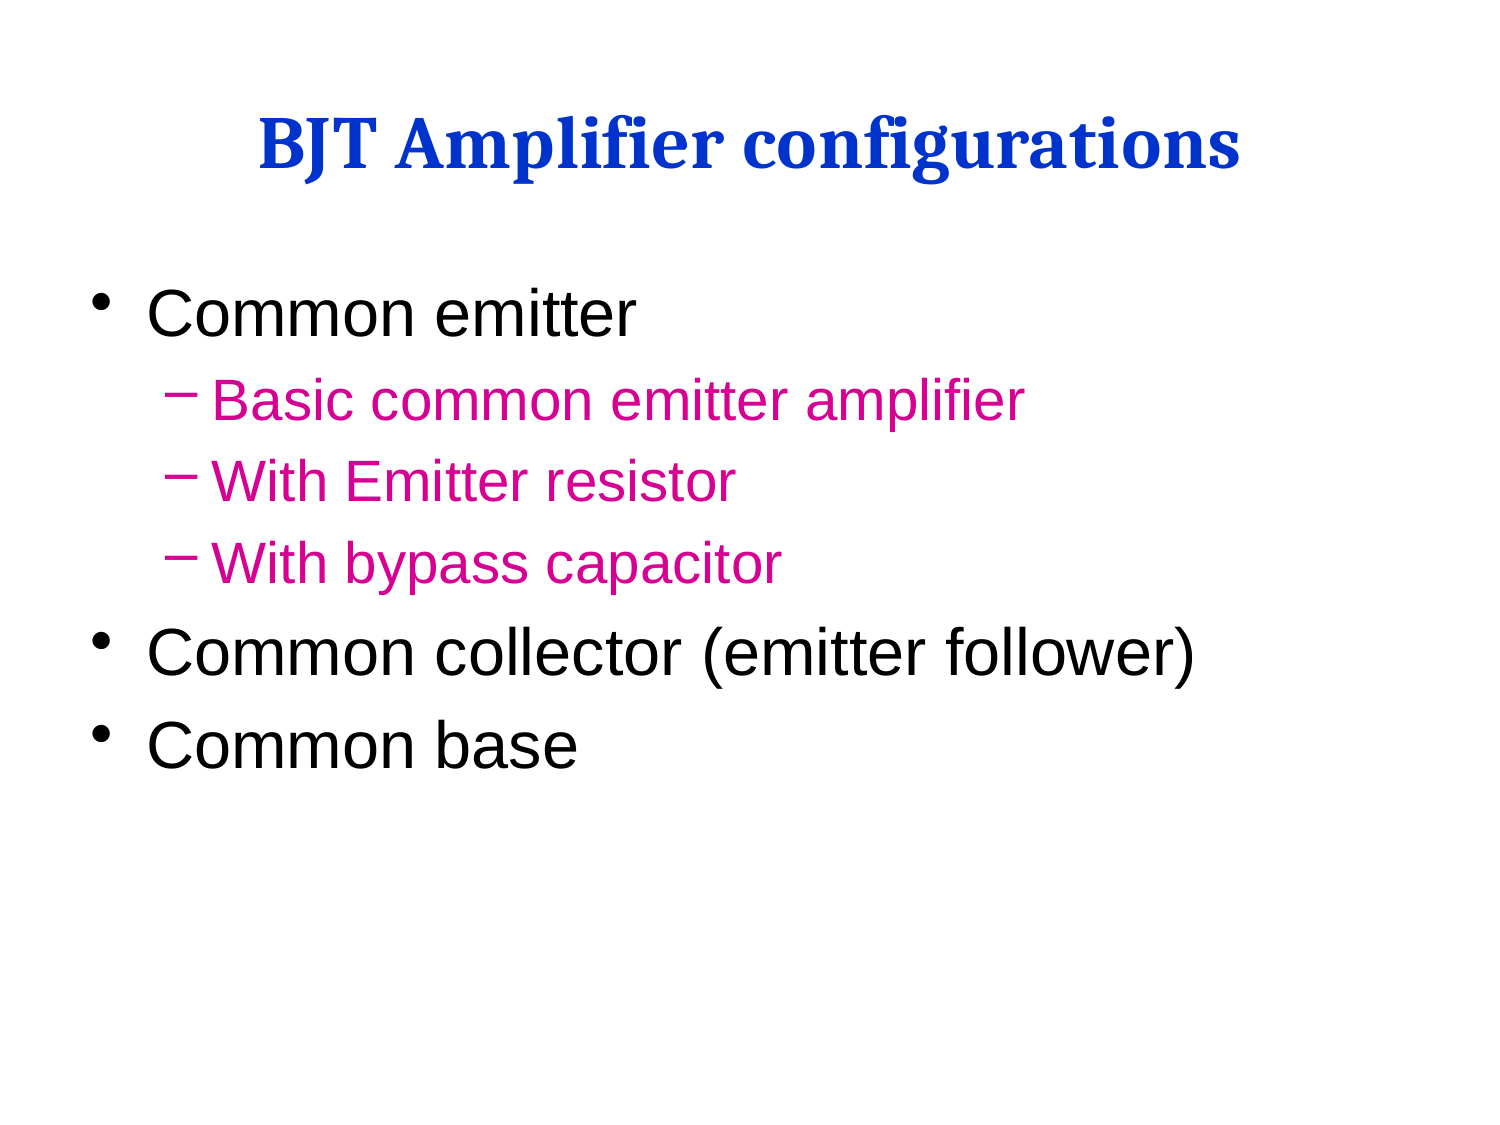

# BJT Amplifier configurations
Common emitter
Basic common emitter amplifier
With Emitter resistor
With bypass capacitor
Common collector (emitter follower)
Common base